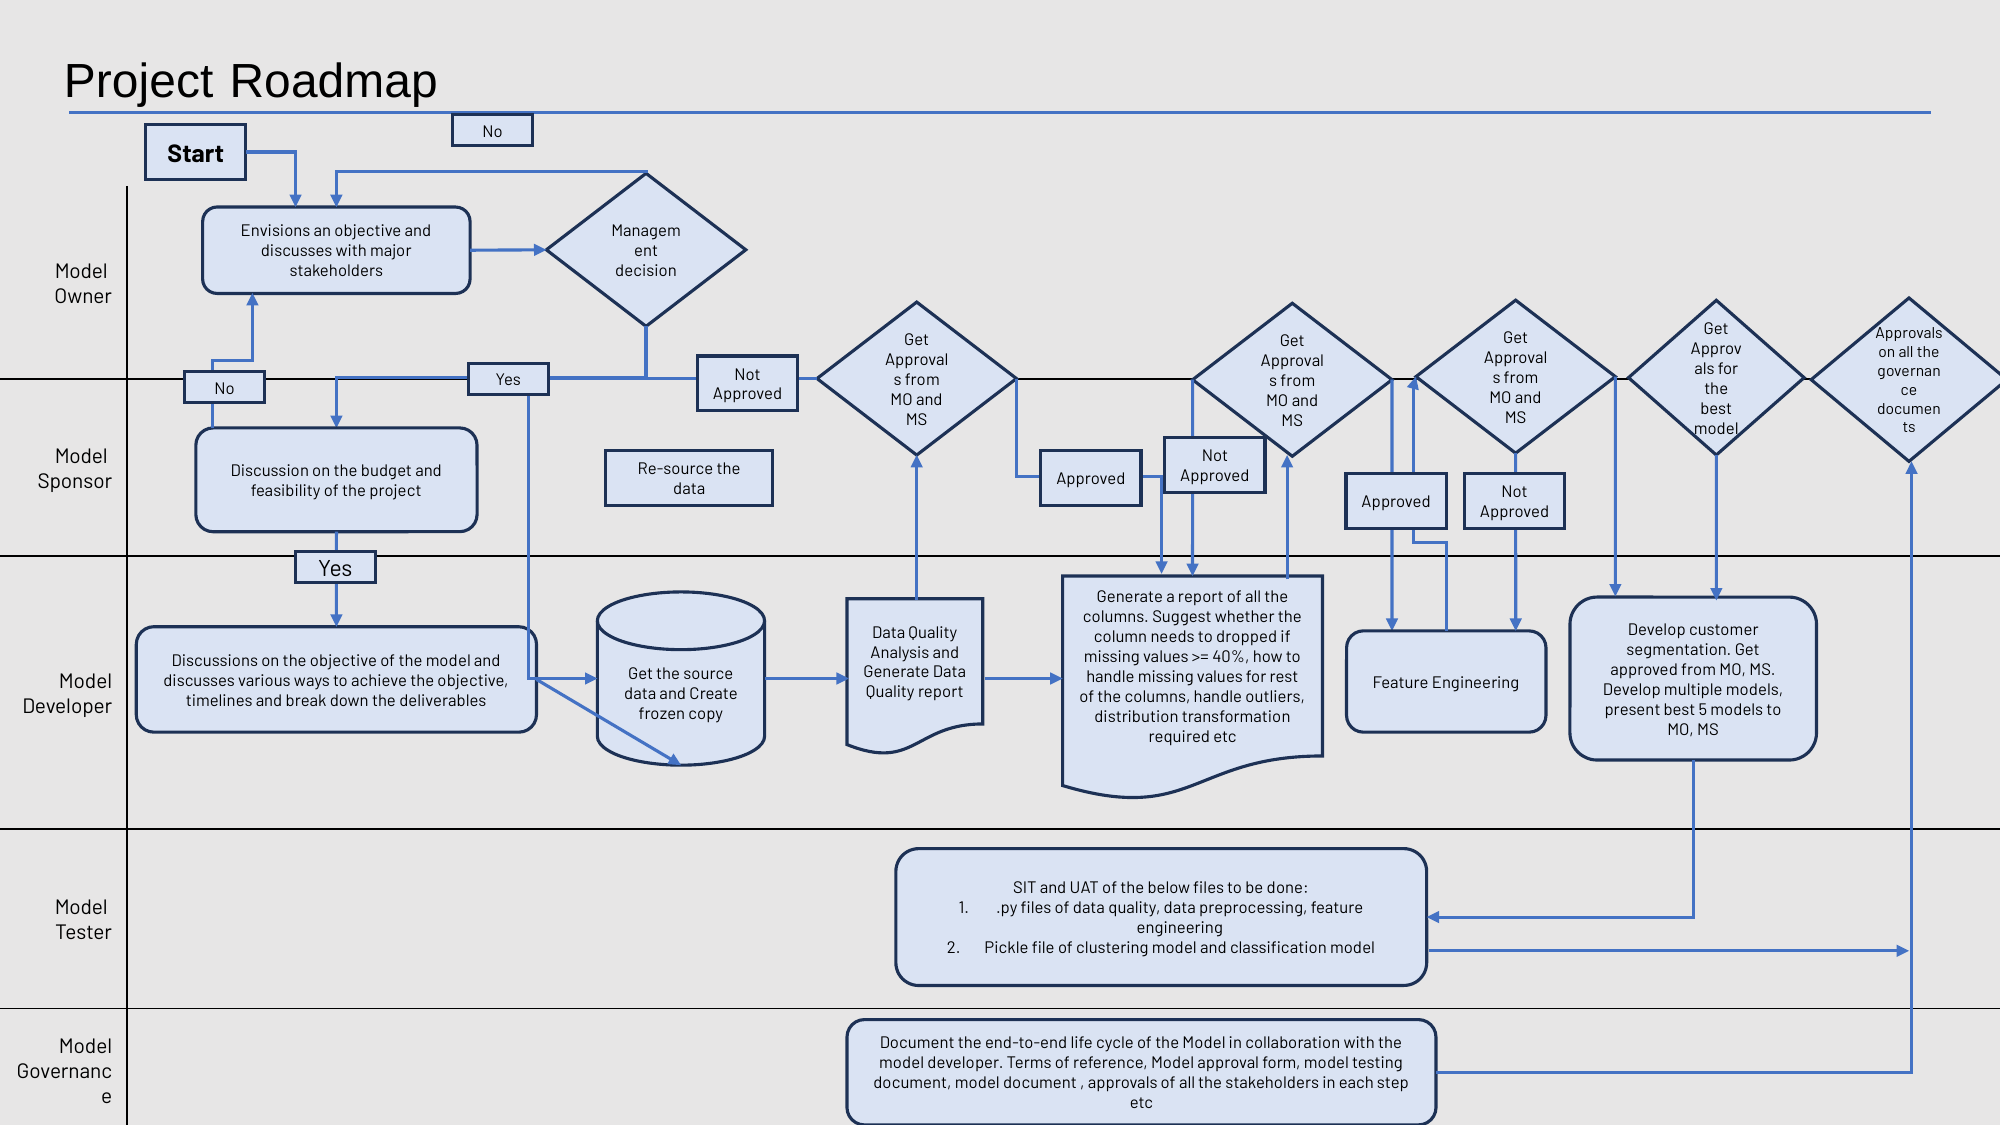

Project Roadmap
No
Start
Management decision
| Model Owner |  |
| --- | --- |
| Model Sponsor |  |
| Model Developer |  |
| Model Tester |  |
| Model Governance |  |
Envisions an objective and discusses with major stakeholders
Approvals on all the governance documents
Get Approvals from MO and MS
Get Approvals for the best model
Get Approvals from MO and MS
Get Approvals from MO and MS
Not Approved
Yes
No
Discussion on the budget and feasibility of the project
Not Approved
Re-source the data
Approved
Approved
Not Approved
Yes
Generate a report of all the columns. Suggest whether the column needs to dropped if missing values >= 40%, how to handle missing values for rest of the columns, handle outliers, distribution transformation required etc
Get the source data and Create frozen copy
Develop customer segmentation. Get approved from MO, MS. Develop multiple models, present best 5 models to MO, MS
Data Quality Analysis and Generate Data Quality report
Discussions on the objective of the model and discusses various ways to achieve the objective, timelines and break down the deliverables
Feature Engineering
SIT and UAT of the below files to be done:
.py files of data quality, data preprocessing, feature engineering
Pickle file of clustering model and classification model
Document the end-to-end life cycle of the Model in collaboration with the model developer. Terms of reference, Model approval form, model testing document, model document , approvals of all the stakeholders in each step etc